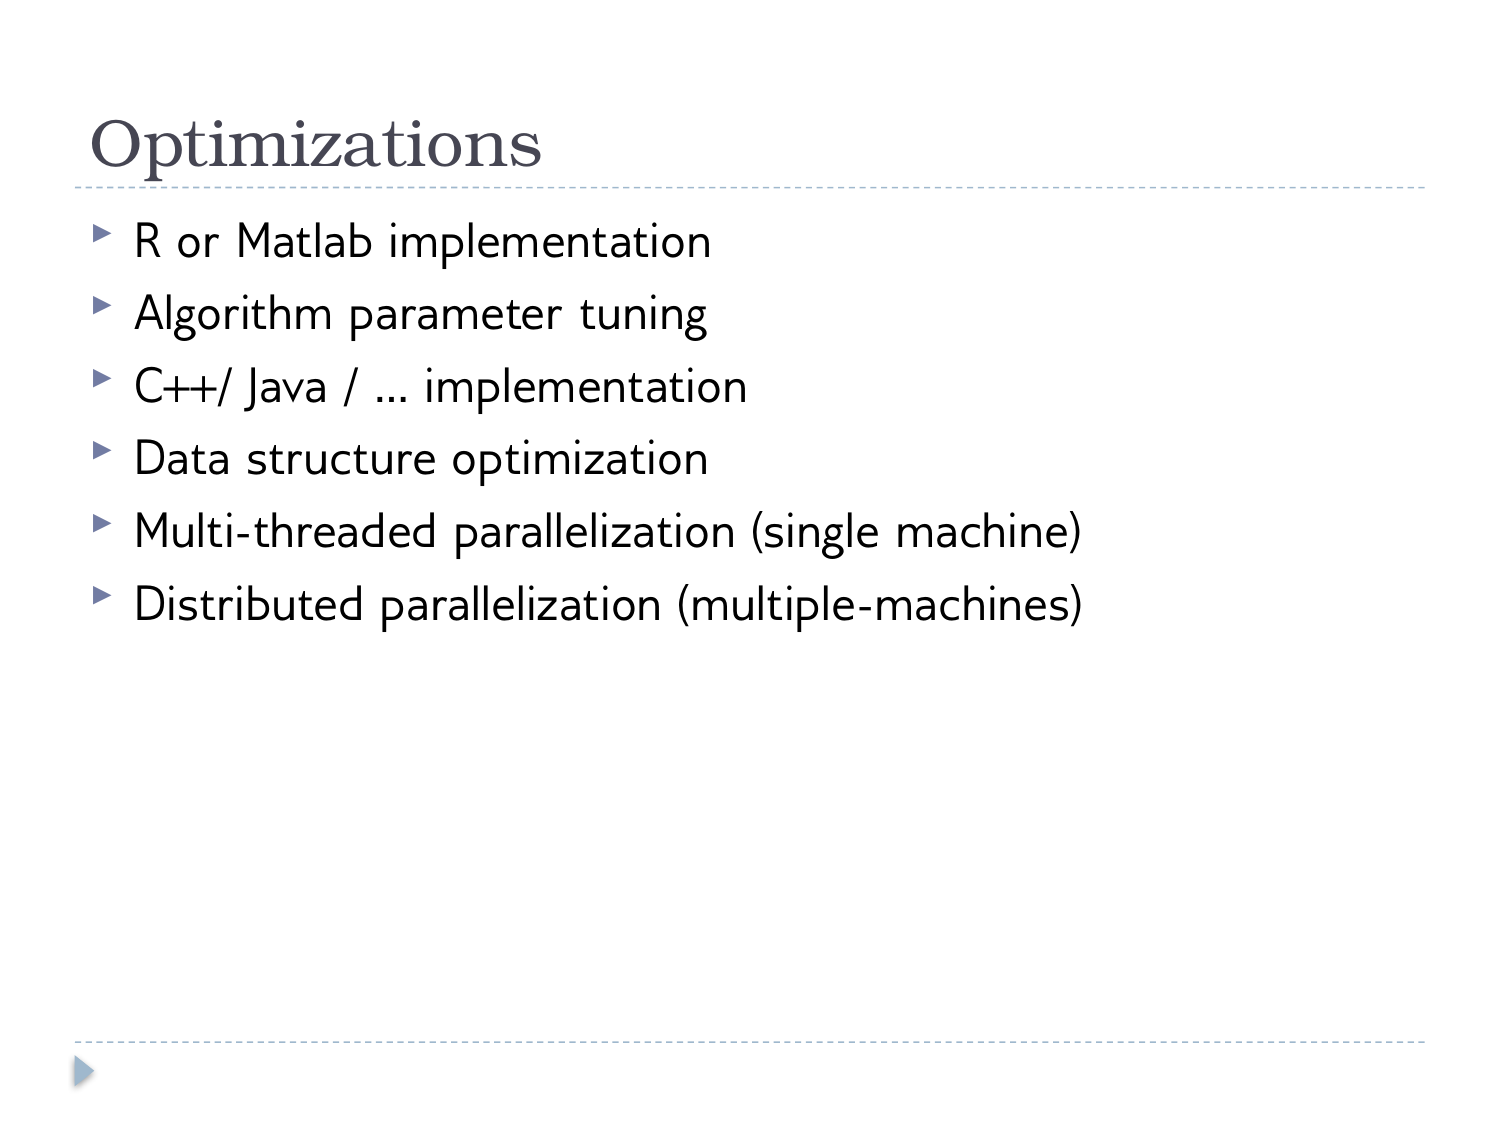

# Optimizations
R or Matlab implementation
Algorithm parameter tuning
C++/ Java / … implementation
Data structure optimization
Multi-threaded parallelization (single machine)
Distributed parallelization (multiple-machines)